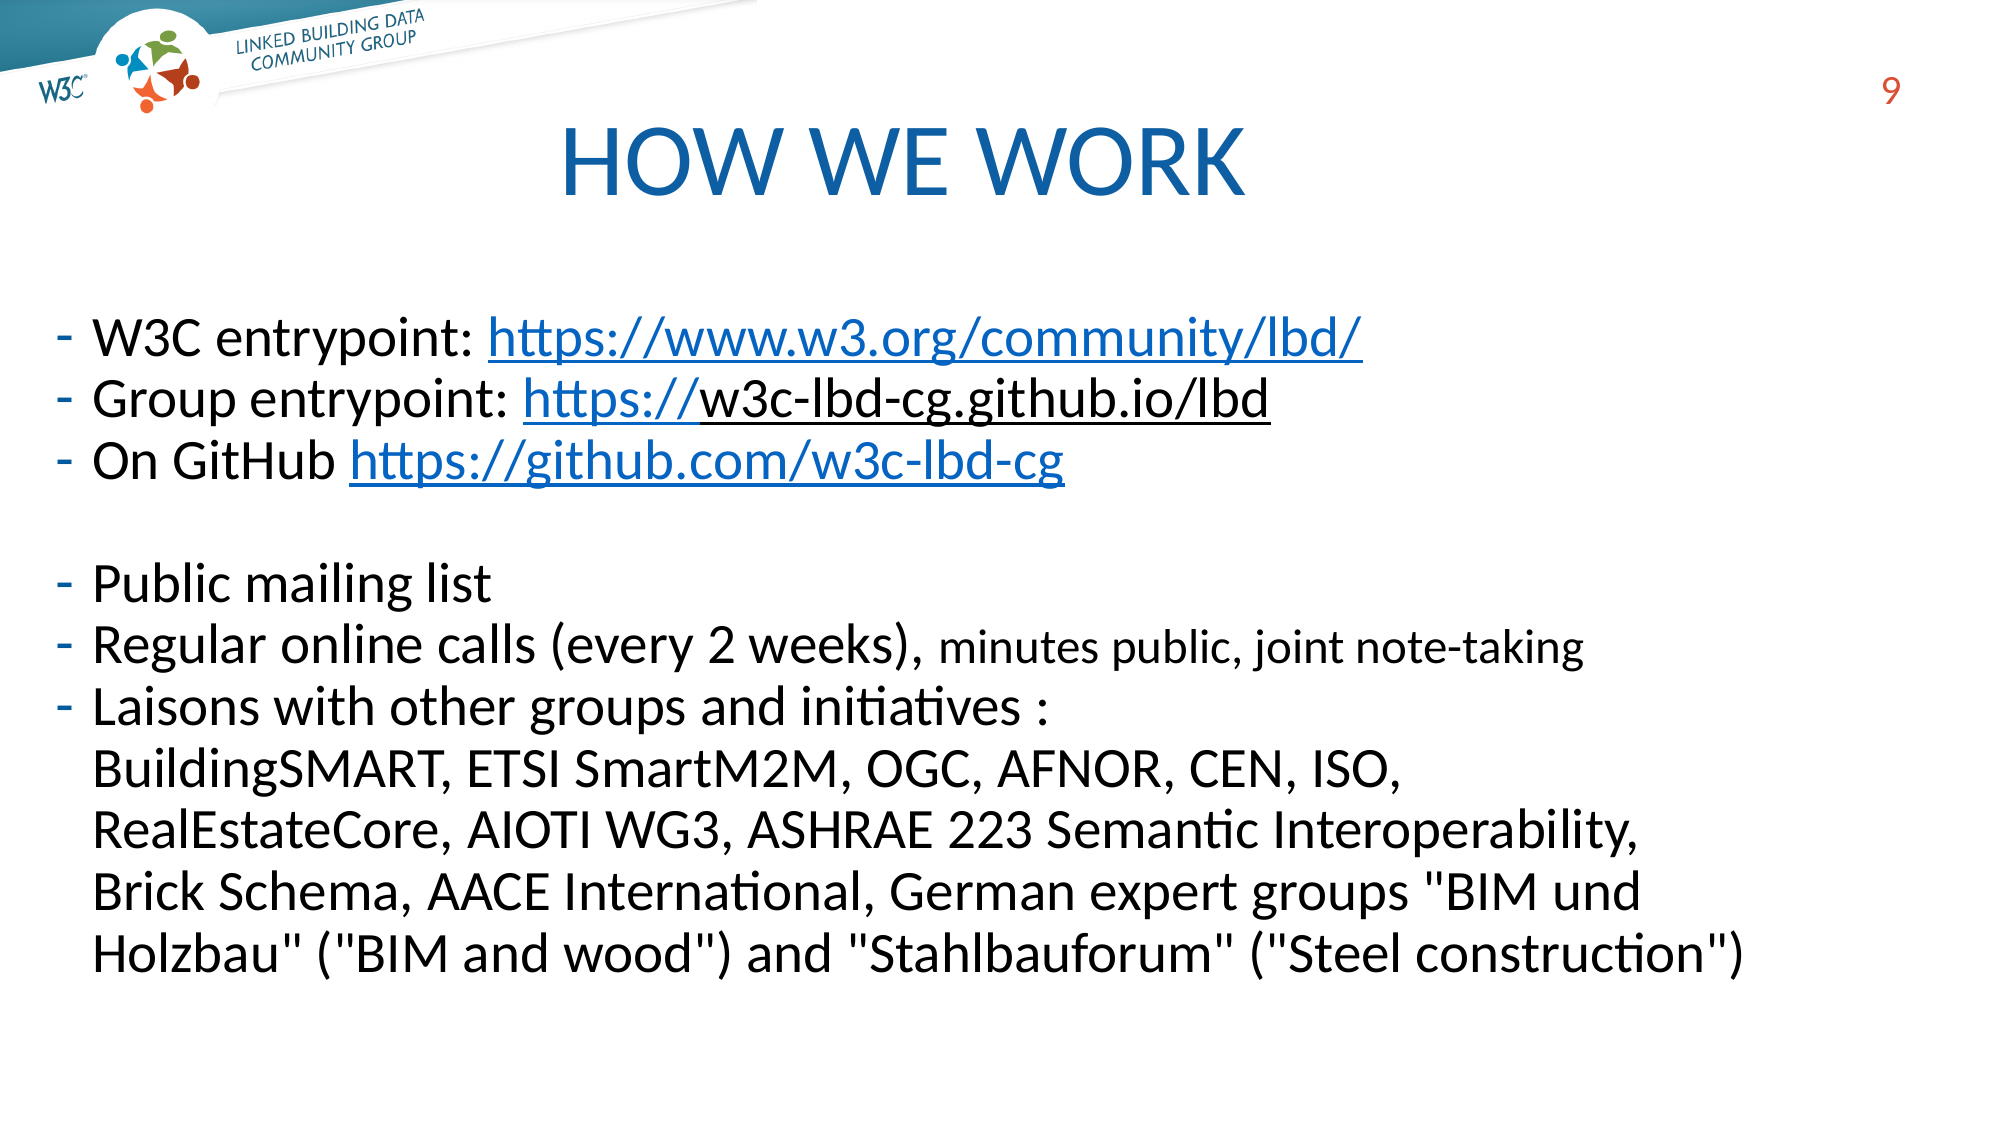

9
How we work
W3C entrypoint: https://www.w3.org/community/lbd/
Group entrypoint: https://w3c-lbd-cg.github.io/lbd
On GitHub https://github.com/w3c-lbd-cg

Public mailing list
Regular online calls (every 2 weeks), minutes public, joint note-taking
Laisons with other groups and initiatives :
BuildingSMART, ETSI SmartM2M, OGC, AFNOR, CEN, ISO, RealEstateCore, AIOTI WG3, ASHRAE 223 Semantic Interoperability, Brick Schema, AACE International, German expert groups "BIM und Holzbau" ("BIM and wood") and "Stahlbauforum" ("Steel construction")